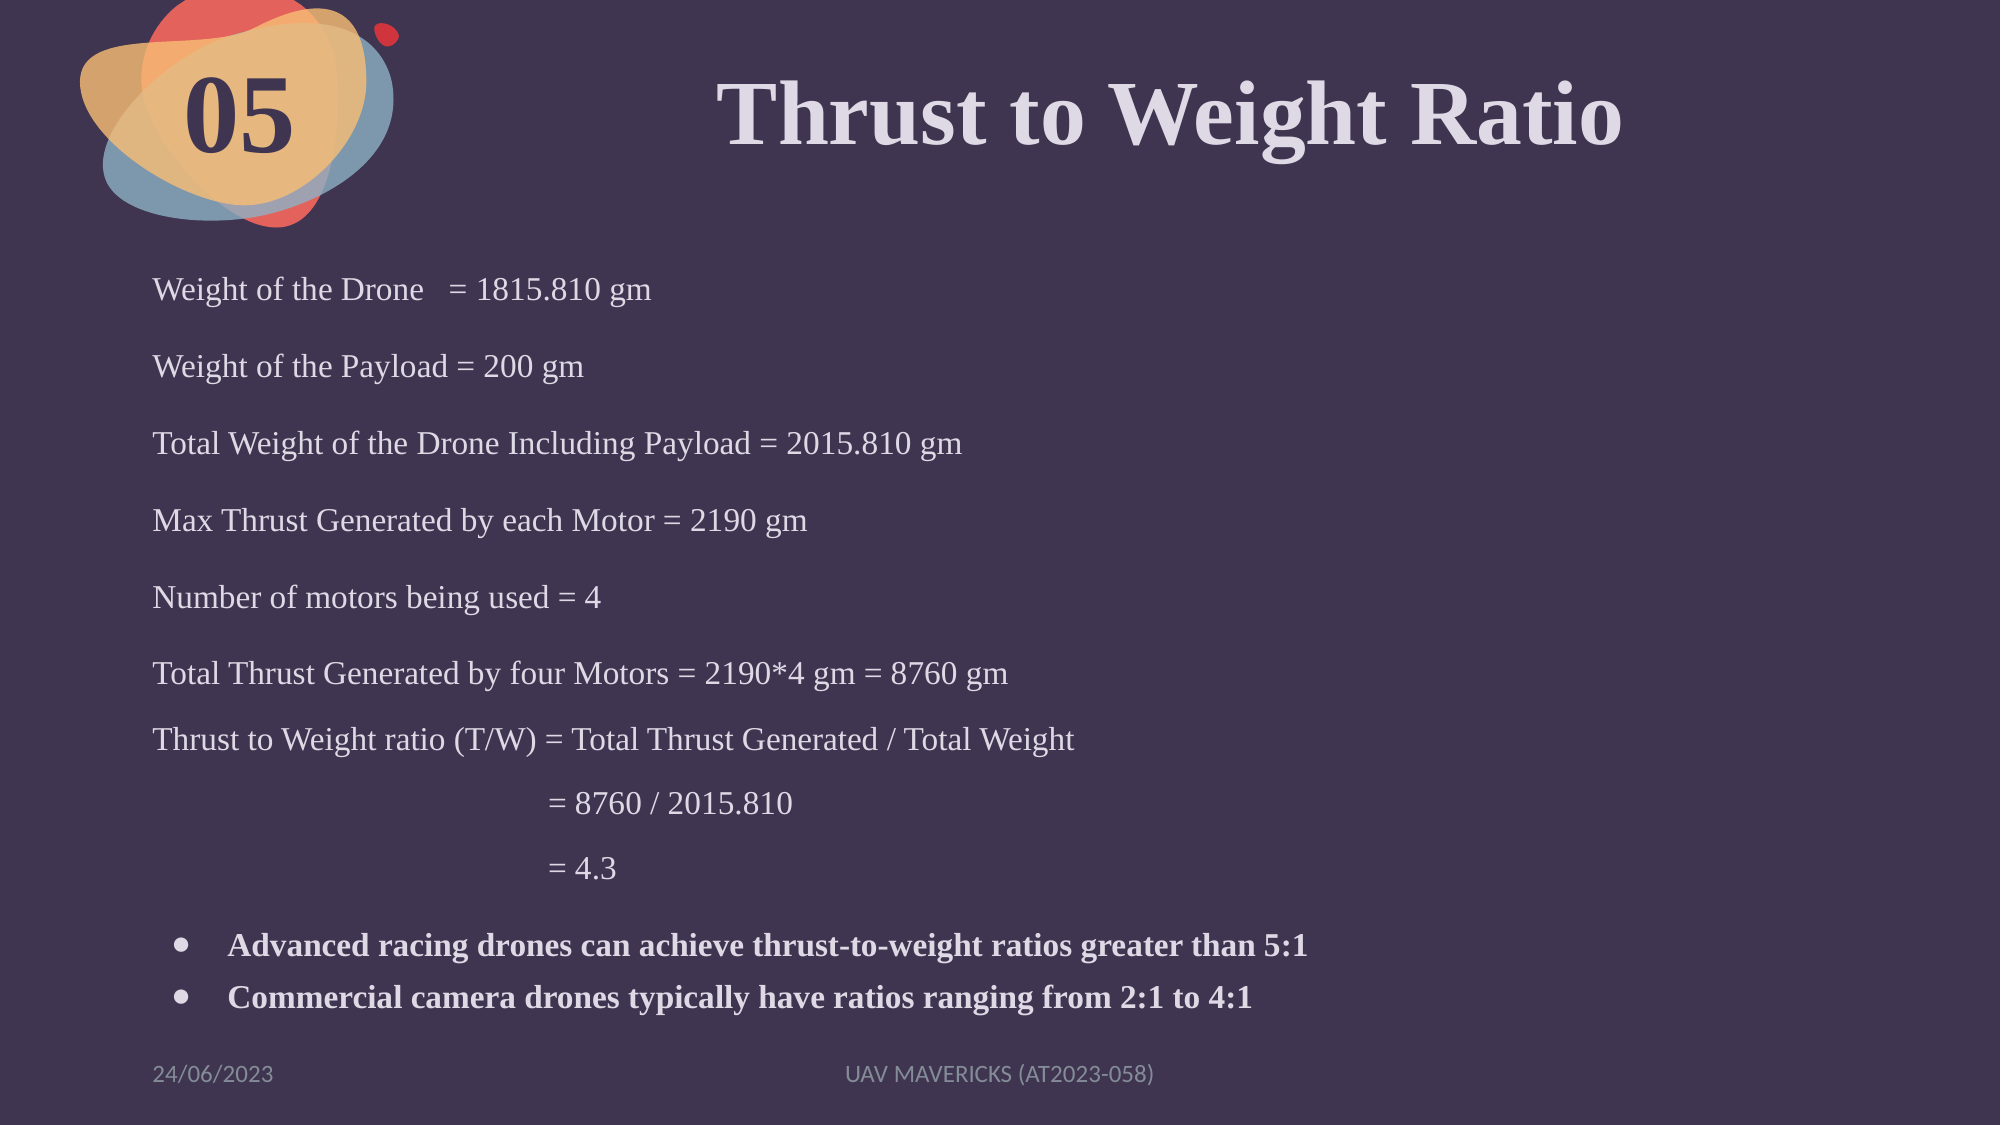

# Thrust to Weight Ratio
05
Weight of the Drone   = 1815.810 gm
Weight of the Payload = 200 gm
Total Weight of the Drone Including Payload = 2015.810 gm
Max Thrust Generated by each Motor = 2190 gm
Number of motors being used = 4
Total Thrust Generated by four Motors = 2190*4 gm = 8760 gm
Thrust to Weight ratio (T/W) = Total Thrust Generated / Total Weight
                                        = 8760 / 2015.810
                                        = 4.3
Advanced racing drones can achieve thrust-to-weight ratios greater than 5:1
Commercial camera drones typically have ratios ranging from 2:1 to 4:1
24/06/2023
UAV MAVERICKS (AT2023-058)